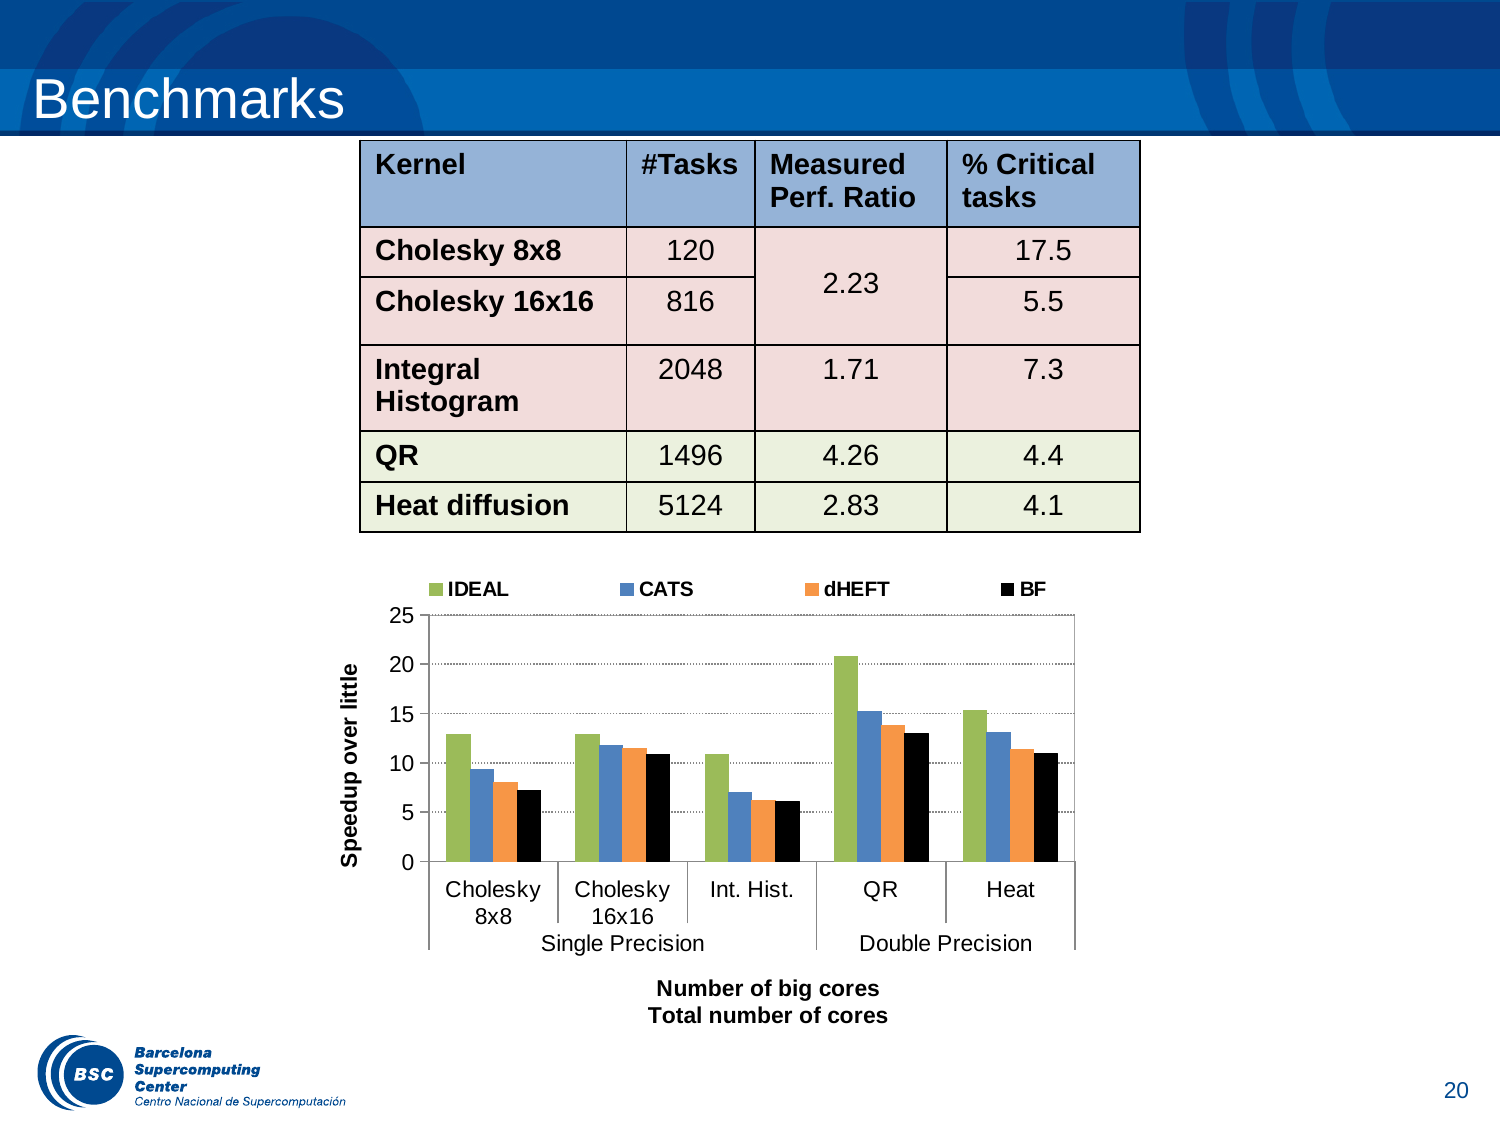

# Benchmarks
| Kernel | #Tasks | Measured Perf. Ratio | % Critical tasks |
| --- | --- | --- | --- |
| Cholesky 8x8 | 120 | 2.23 | 17.5 |
| Cholesky 16x16 | 816 |  | 5.5 |
| Integral Histogram | 2048 | 1.71 | 7.3 |
| QR | 1496 | 4.26 | 4.4 |
| Heat diffusion | 5124 | 2.83 | 4.1 |

### Chart

| Category | IDEAL |  |  |  |
|---|---|---|---|---|
|  | 12.92 | 9.34158438036639 | 8.004115488381913 | 7.2 |
|  | 12.92 | 11.734069720594489 | 11.431627220473628 | 10.9 |
|  | 10.8 | 7.011711262737702 | 6.156648401869198 | 6.1 |
|  | 20.8 | 15.16754316132679 | 13.754083525246434 | 13.0 |
|  | 15.32 | 13.056914184081814 | 11.36348752753468 | 11.0 |
20